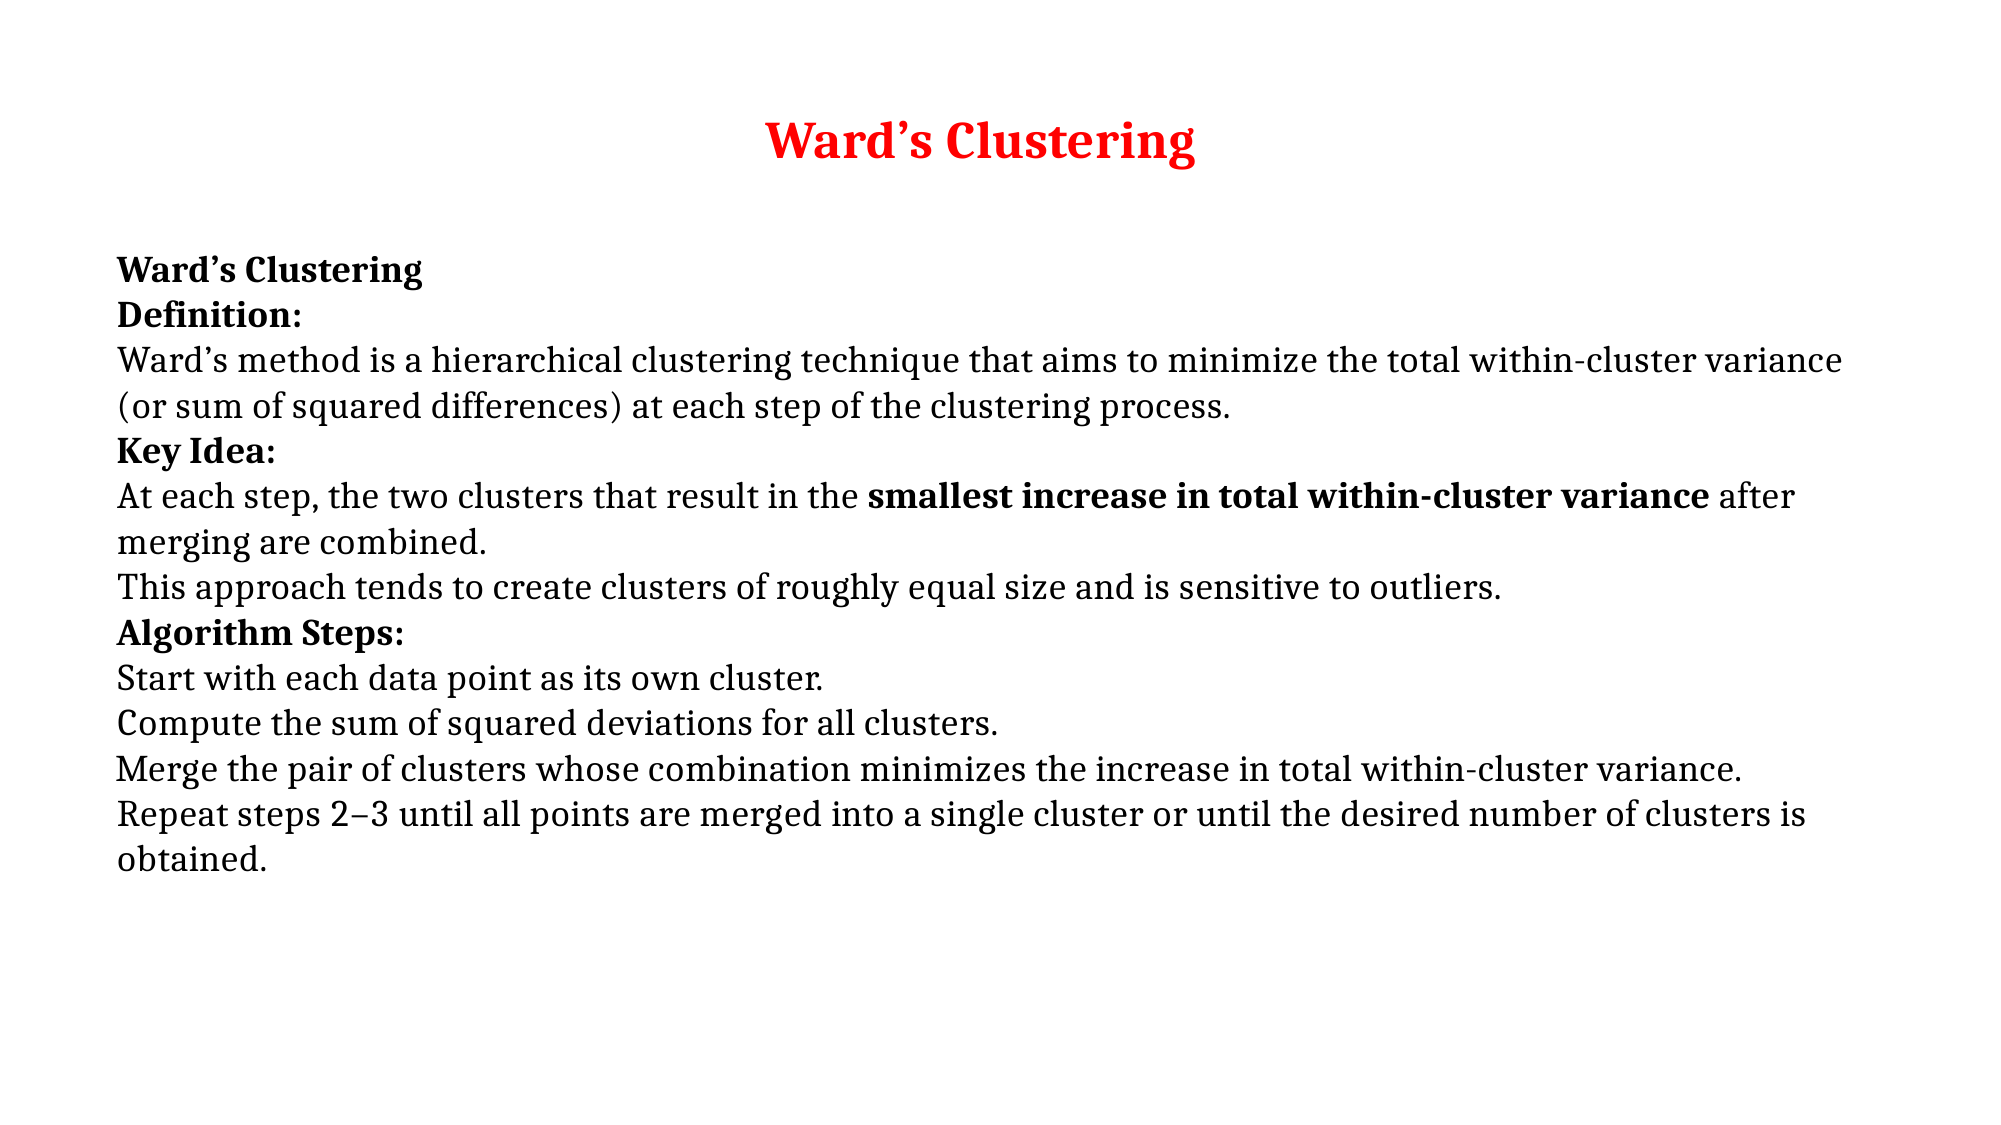

# Ward’s Clustering
Ward’s Clustering
Definition:
Ward’s method is a hierarchical clustering technique that aims to minimize the total within-cluster variance (or sum of squared differences) at each step of the clustering process.
Key Idea:
At each step, the two clusters that result in the smallest increase in total within-cluster variance after merging are combined.
This approach tends to create clusters of roughly equal size and is sensitive to outliers.
Algorithm Steps:
Start with each data point as its own cluster.
Compute the sum of squared deviations for all clusters.
Merge the pair of clusters whose combination minimizes the increase in total within-cluster variance.
Repeat steps 2–3 until all points are merged into a single cluster or until the desired number of clusters is obtained.